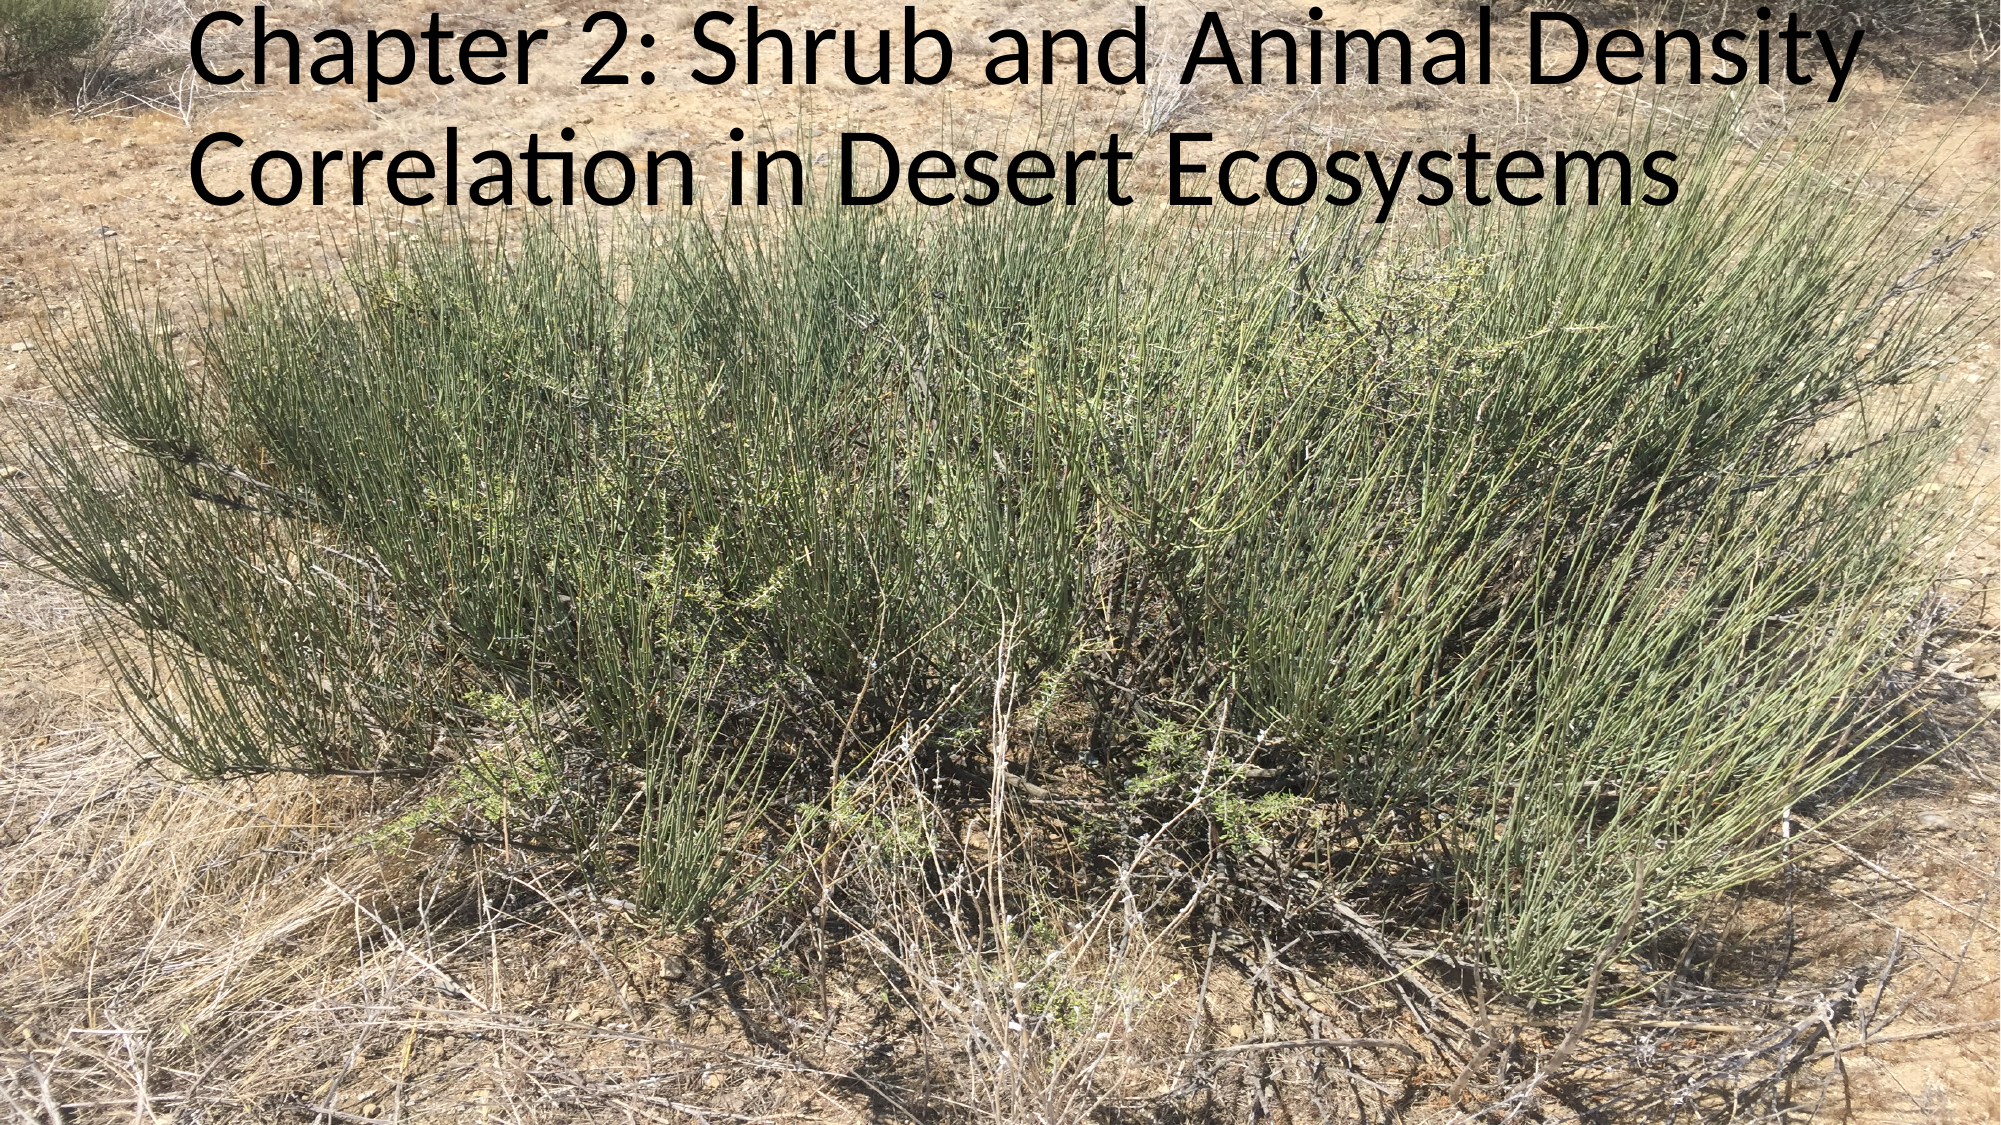

# Chapter 2: Shrub and Animal Density Correlation in Desert Ecosystems